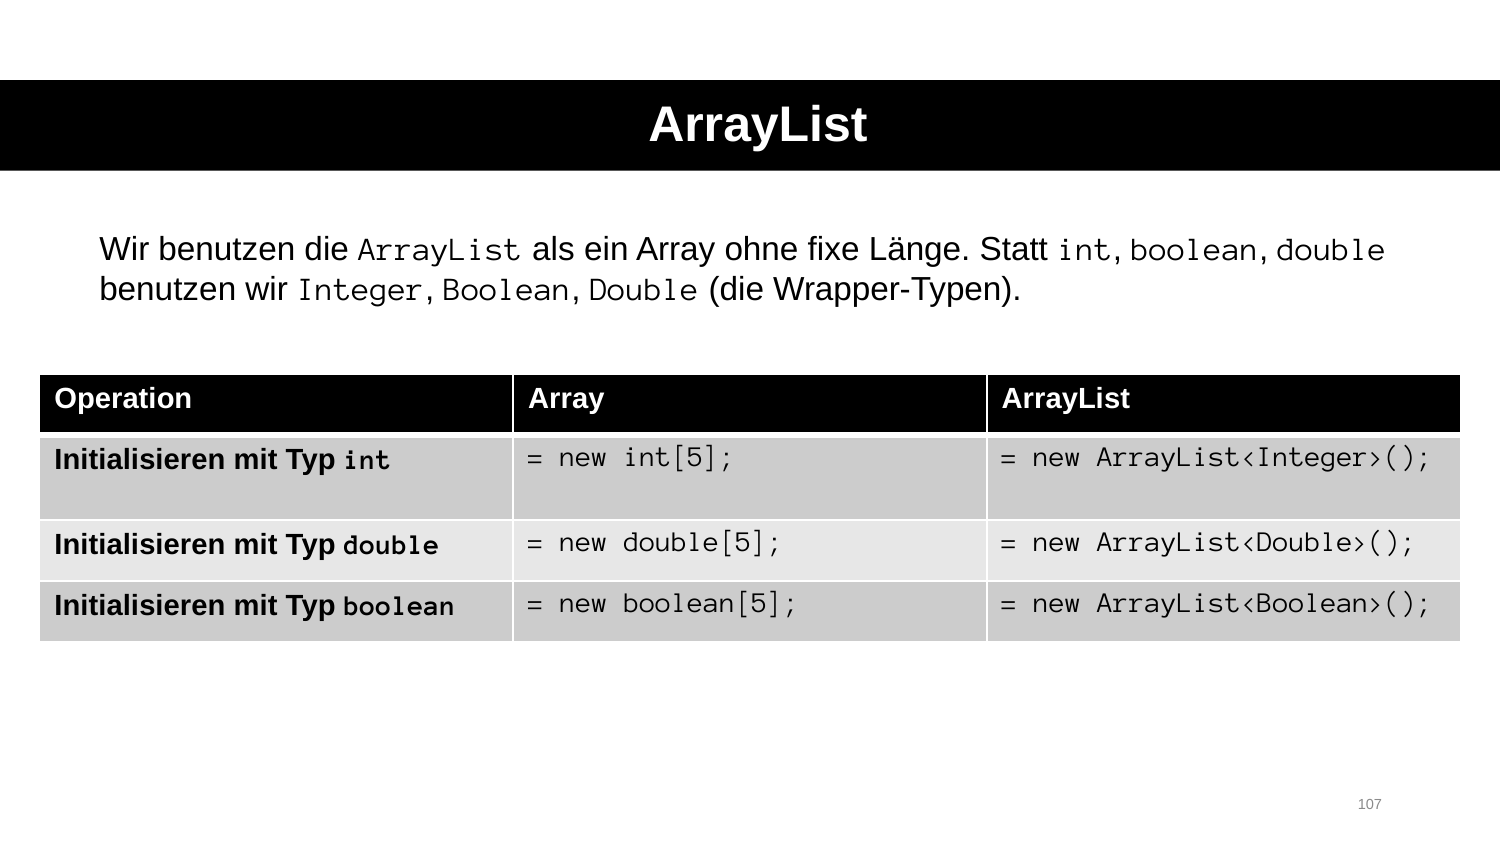

ArrayList

Wir benutzen die ArrayList als ein Array ohne fixe Länge. Statt int, boolean, double benutzen wir Integer, Boolean, Double (die Wrapper-Typen).
| Operation | Array | ArrayList |
| --- | --- | --- |
| Initialisieren mit Typ int | = new int[5]; | = new ArrayList<Integer>(); |
| Initialisieren mit Typ double | = new double[5]; | = new ArrayList<Double>(); |
| Initialisieren mit Typ boolean | = new boolean[5]; | = new ArrayList<Boolean>(); |
107